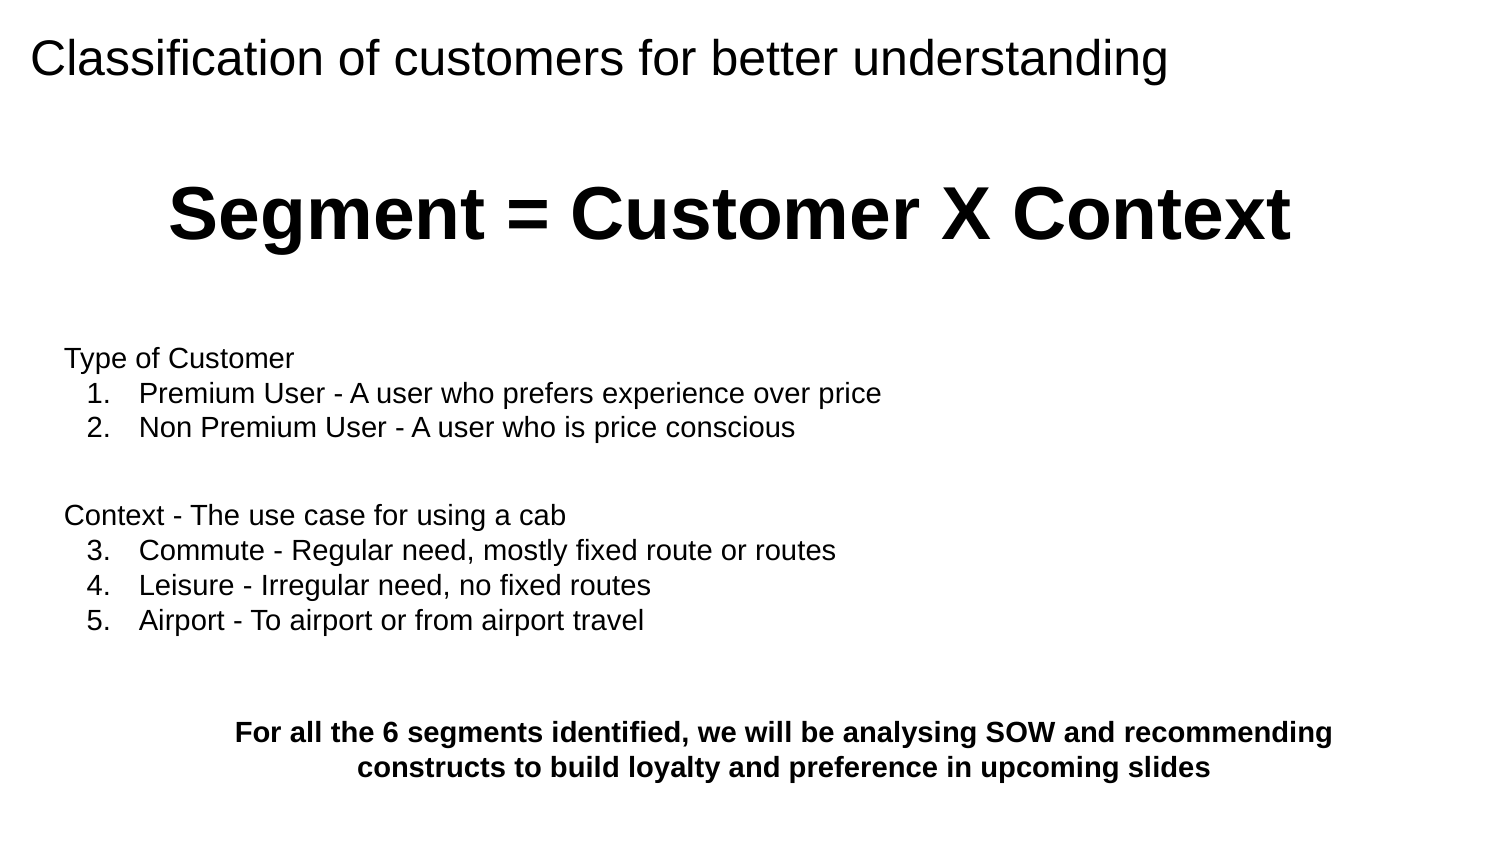

# Classification of customers for better understanding
Segment = Customer X Context

Type of Customer
Premium User - A user who prefers experience over price
Non Premium User - A user who is price conscious

Context - The use case for using a cab
Commute - Regular need, mostly fixed route or routes
Leisure - Irregular need, no fixed routes
Airport - To airport or from airport travel

For all the 6 segments identified, we will be analysing SOW and recommending constructs to build loyalty and preference in upcoming slides